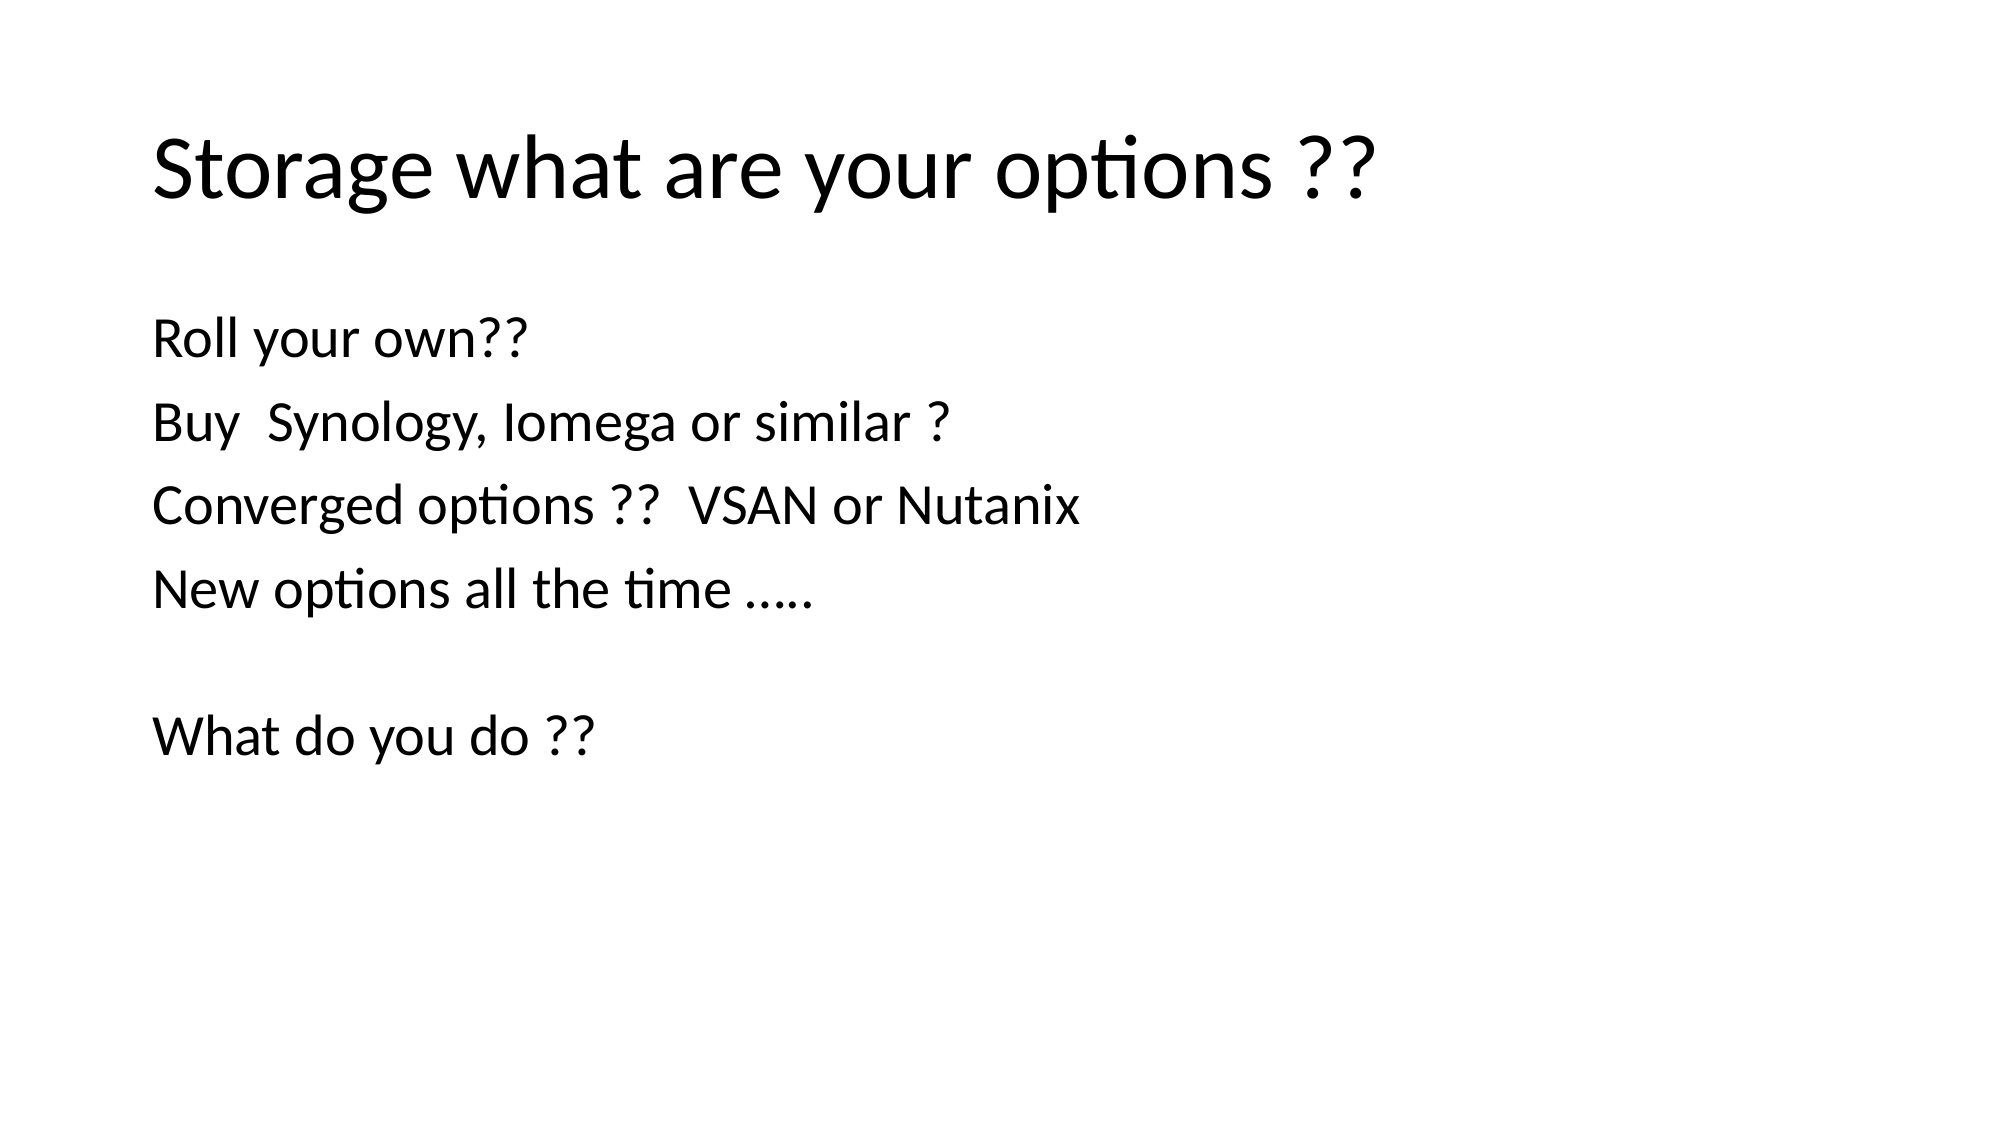

# Storage what are your options ??
Roll your own??
Buy  Synology, Iomega or similar ?
Converged options ??  VSAN or Nutanix
New options all the time …..
What do you do ??